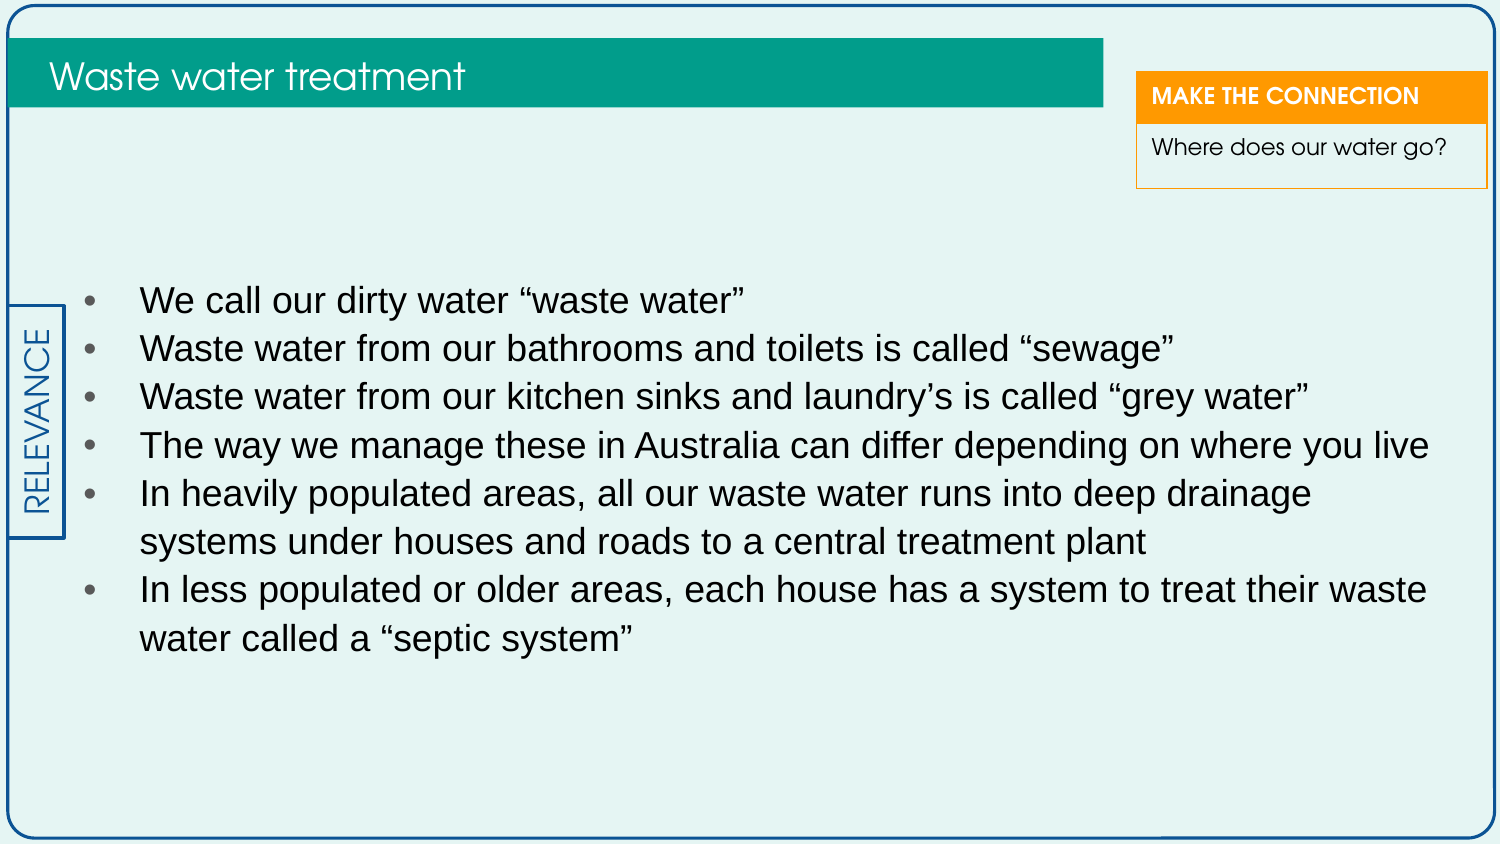

Waste water treatment
| MAKE THE CONNECTION |
| --- |
| Where does our water go? |
We call our dirty water “waste water”
Waste water from our bathrooms and toilets is called “sewage”
Waste water from our kitchen sinks and laundry’s is called “grey water”
The way we manage these in Australia can differ depending on where you live
In heavily populated areas, all our waste water runs into deep drainage systems under houses and roads to a central treatment plant
In less populated or older areas, each house has a system to treat their waste water called a “septic system”